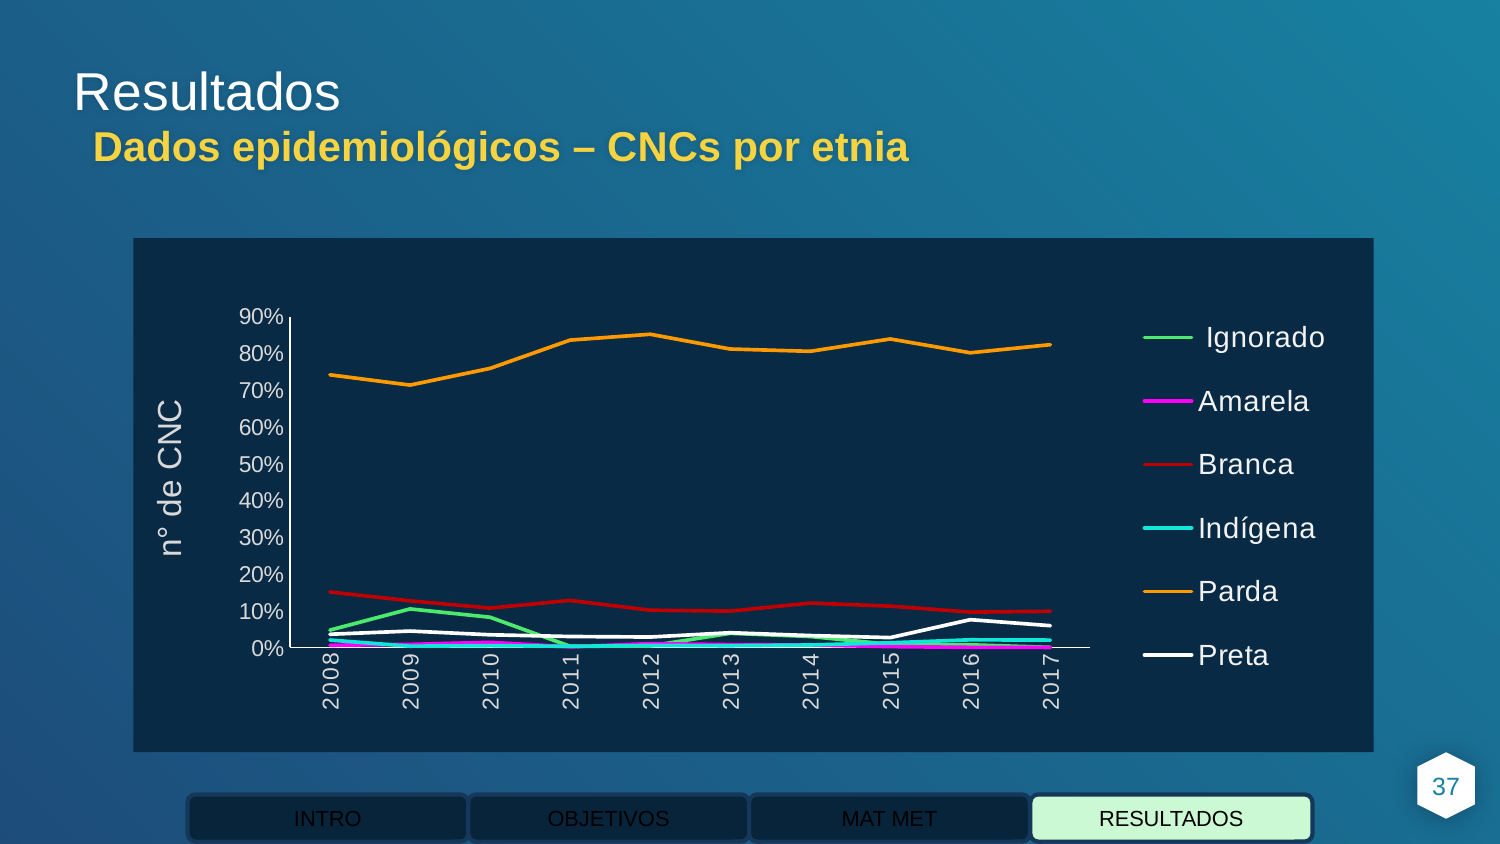

Resultados
Dados epidemiológicos – CNCs por etnia

### Chart

| Category |  Ignorado | Amarela  | Branca      | Indígena      | Parda       | Preta          |
|---|---|---|---|---|---|---|
| 2008 | 0.046875 | 0.005681818181818182 | 0.15056818181818182 | 0.019886363636363636 | 0.7414772727272727 | 0.03551136363636364 |
| 2009 | 0.10443037974683544 | 0.007911392405063292 | 0.12658227848101267 | 0.0031645569620253164 | 0.7136075949367089 | 0.04430379746835443 |
| 2010 | 0.08181818181818182 | 0.013636363636363636 | 0.10681818181818181 | 0.004545454545454545 | 0.759090909090909 | 0.03409090909090909 |
| 2011 | 0.002805049088359046 | 0.001402524544179523 | 0.1276297335203366 | 0.002805049088359046 | 0.8359046283309958 | 0.029453015427769985 |
| 2012 | 0.0038314176245210726 | 0.010217113665389528 | 0.10089399744572158 | 0.005108556832694764 | 0.8518518518518519 | 0.0280970625798212 |
| 2013 | 0.03823529411764706 | 0.007352941176470588 | 0.09852941176470588 | 0.004411764705882353 | 0.8117647058823529 | 0.039705882352941174 |
| 2014 | 0.029449423815621 | 0.006402048655569782 | 0.1203585147247119 | 0.006402048655569782 | 0.8053777208706786 | 0.03201024327784891 |
| 2015 | 0.008146639511201629 | 0.002036659877800407 | 0.1120162932790224 | 0.012219959266802444 | 0.8391038696537678 | 0.026476578411405296 |
| 2016 | 0.00684931506849315 | 0.0 | 0.0958904109589041 | 0.02054794520547945 | 0.8013698630136986 | 0.07534246575342465 |
| 2017 | 0.0 | 0.0 | 0.09803921568627451 | 0.0196078431372549 | 0.8235294117647058 | 0.058823529411764705 |
37
INTRO
OBJETIVOS
MAT MET
RESULTADOS